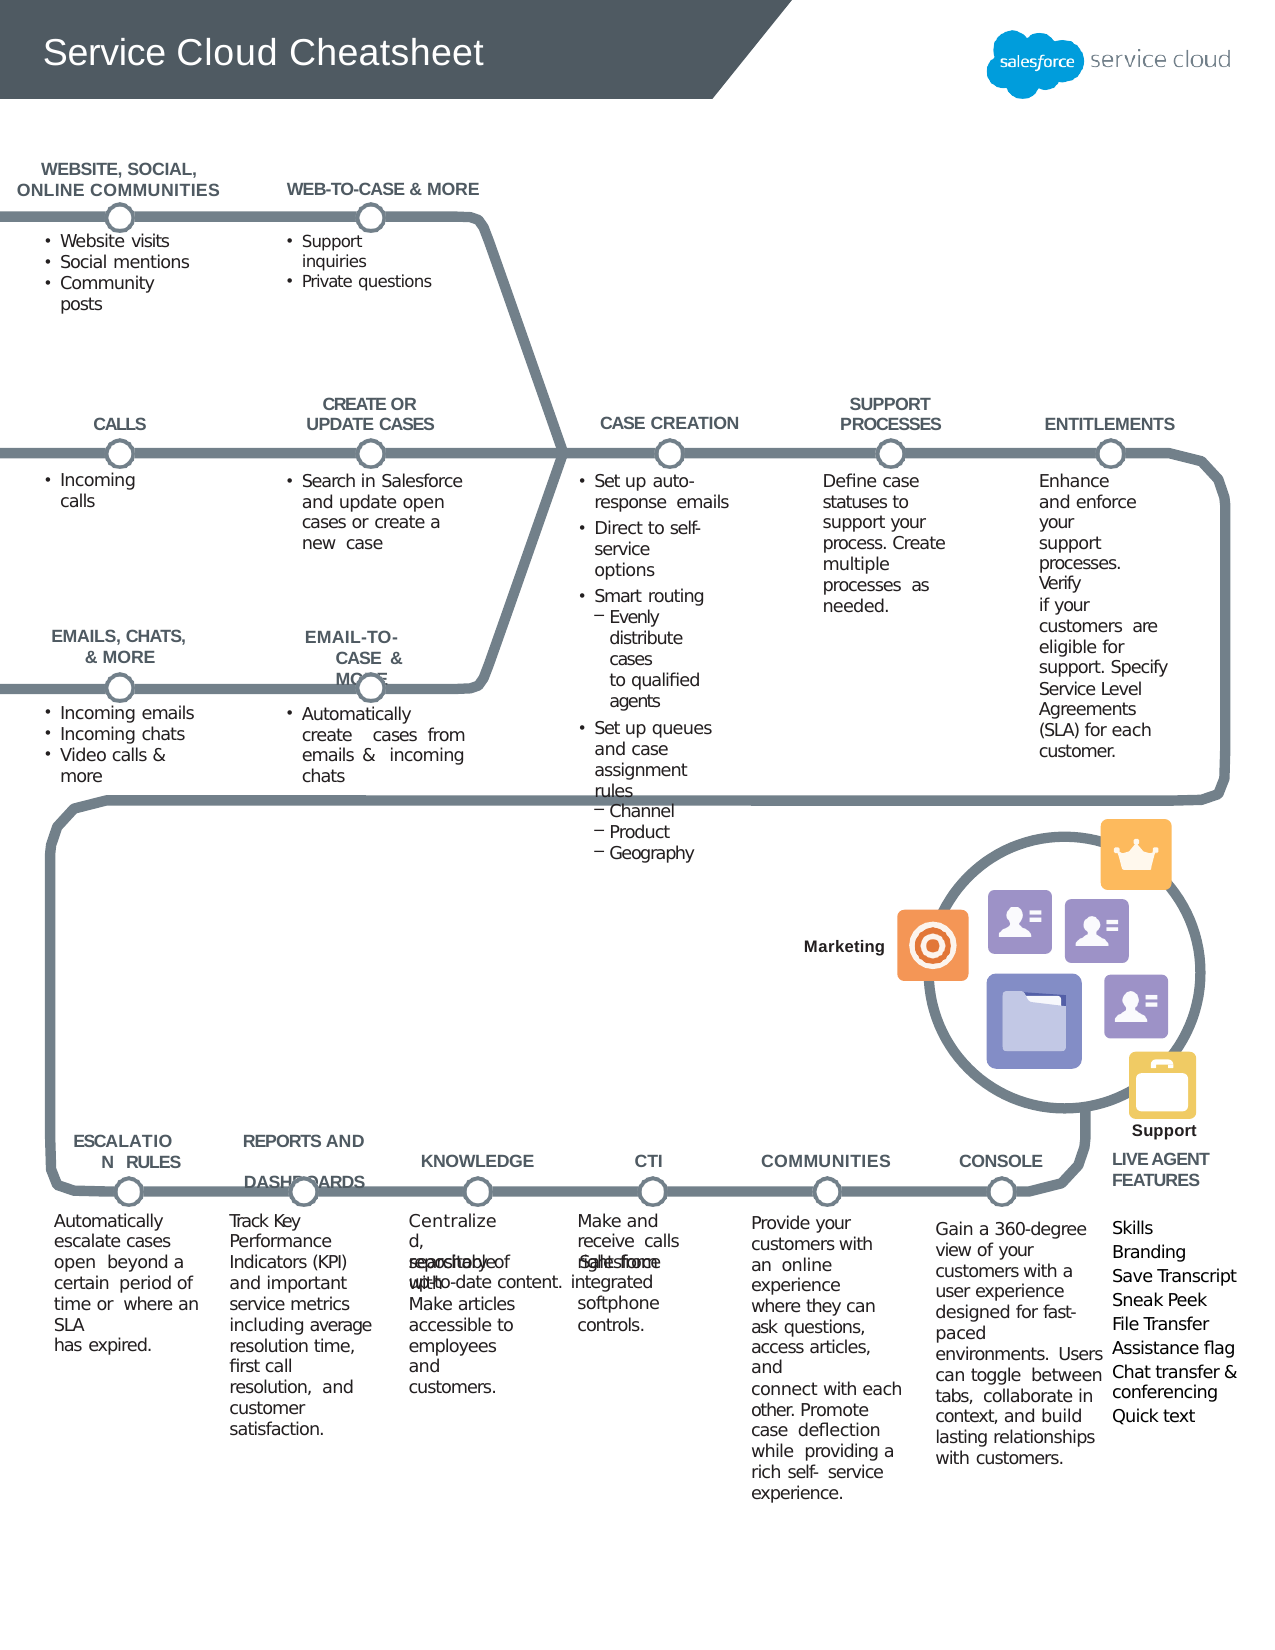

Service Cloud Cheatsheet

WEBSITE, SOCIAL,  ONLINE COMMUNITIES
WEB-TO-CASE & MORE

Website visits
Social mentions
Community posts
Support inquiries
Private questions
SUPPORT  PROCESSES
CREATE OR  UPDATE CASES
CASE CREATION
ENTITLEMENTS
CALLS

Enhance  and enforce  your support
processes. Verify
if your customers  are eligible for  support. Specify  Service Level  Agreements  (SLA) for each  customer.
Incoming calls
Define case  statuses to  support your  process. Create  multiple processes  as needed.
Search in Salesforce  and update open  cases or create a new  case
Set up auto-response  emails
Direct to self-  service options
Smart routing
Evenly distribute cases
to qualified agents
Set up queues  and case  assignment rules
Channel
Product
Geography
EMAILS, CHATS,  & MORE
EMAIL-TO-CASE  & MORE

Incoming emails
Incoming chats
Video calls & more
Automatically create  cases from emails &  incoming chats

Marketing

Support
ESCALATION  RULES
REPORTS AND  DASHBOARDS
LIVE AGENT FEATURES

Skills
Branding
Save Transcript
Sneak Peek
File Transfer
Assistance flag
Chat transfer & conferencing
Quick text

COMMUNITIES
KNOWLEDGE
CTI
CONSOLE

Make and receive  calls right from
Track Key  Performance  Indicators (KPI)  and important  service metrics  including average  resolution time,  first call resolution,  and customer  satisfaction.
Automatically  escalate cases open  beyond a certain  period of time or  where an SLA
has expired.
Centralized,  searchable
Provide your  customers with an  online experience  where they can  ask questions,
access articles, and
connect with each  other. Promote case  deflection while  providing a rich self-  service experience.
Gain a 360-degree  view of your  customers with a  user experience  designed for fast-  paced environments.  Users can toggle  between tabs,  collaborate in  context, and build  lasting relationships  with customers.
repository of	Salesforce with
up-to-date content. integrated
softphone controls.
Make articles  accessible to  employees and  customers.